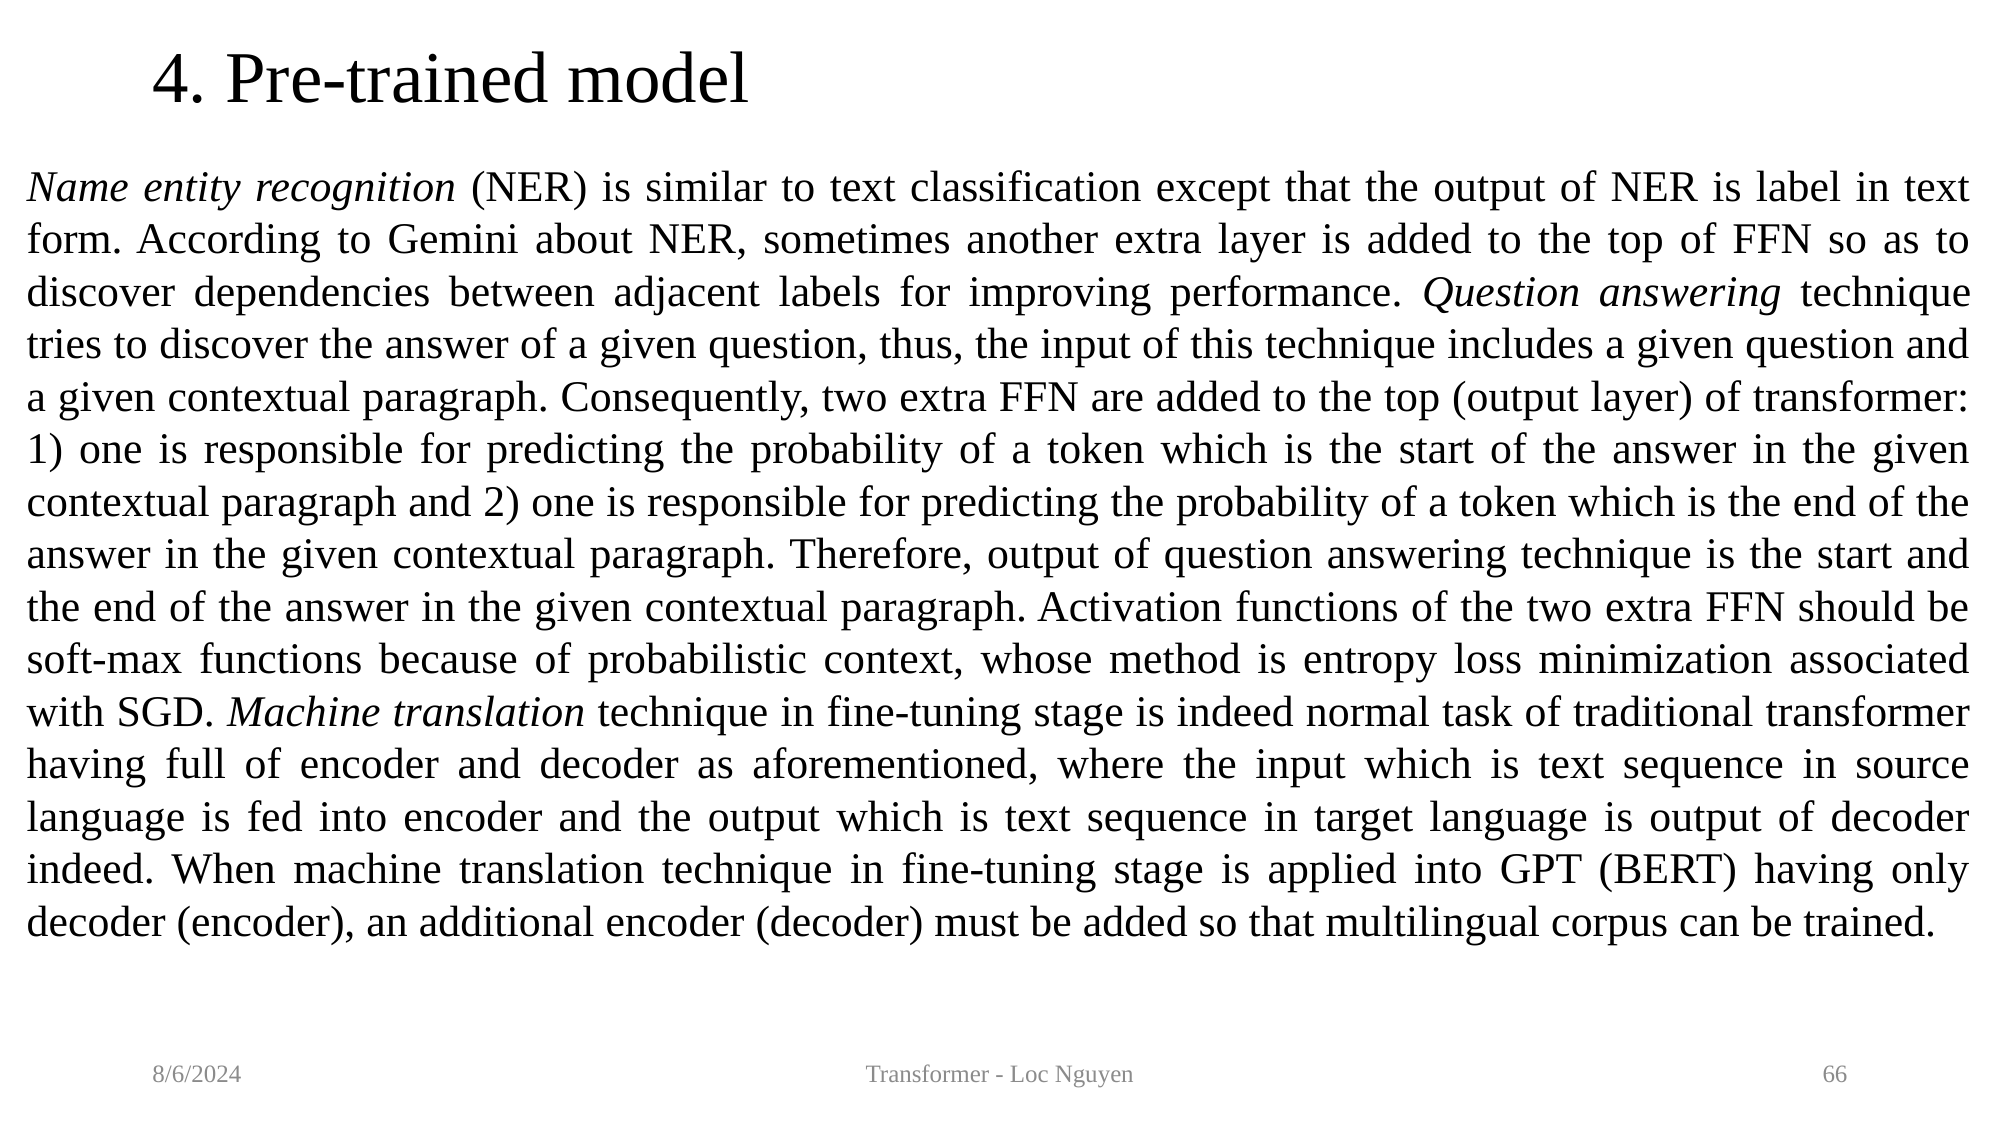

# 4. Pre-trained model
Name entity recognition (NER) is similar to text classification except that the output of NER is label in text form. According to Gemini about NER, sometimes another extra layer is added to the top of FFN so as to discover dependencies between adjacent labels for improving performance. Question answering technique tries to discover the answer of a given question, thus, the input of this technique includes a given question and a given contextual paragraph. Consequently, two extra FFN are added to the top (output layer) of transformer: 1) one is responsible for predicting the probability of a token which is the start of the answer in the given contextual paragraph and 2) one is responsible for predicting the probability of a token which is the end of the answer in the given contextual paragraph. Therefore, output of question answering technique is the start and the end of the answer in the given contextual paragraph. Activation functions of the two extra FFN should be soft-max functions because of probabilistic context, whose method is entropy loss minimization associated with SGD. Machine translation technique in fine-tuning stage is indeed normal task of traditional transformer having full of encoder and decoder as aforementioned, where the input which is text sequence in source language is fed into encoder and the output which is text sequence in target language is output of decoder indeed. When machine translation technique in fine-tuning stage is applied into GPT (BERT) having only decoder (encoder), an additional encoder (decoder) must be added so that multilingual corpus can be trained.
8/6/2024
Transformer - Loc Nguyen
66